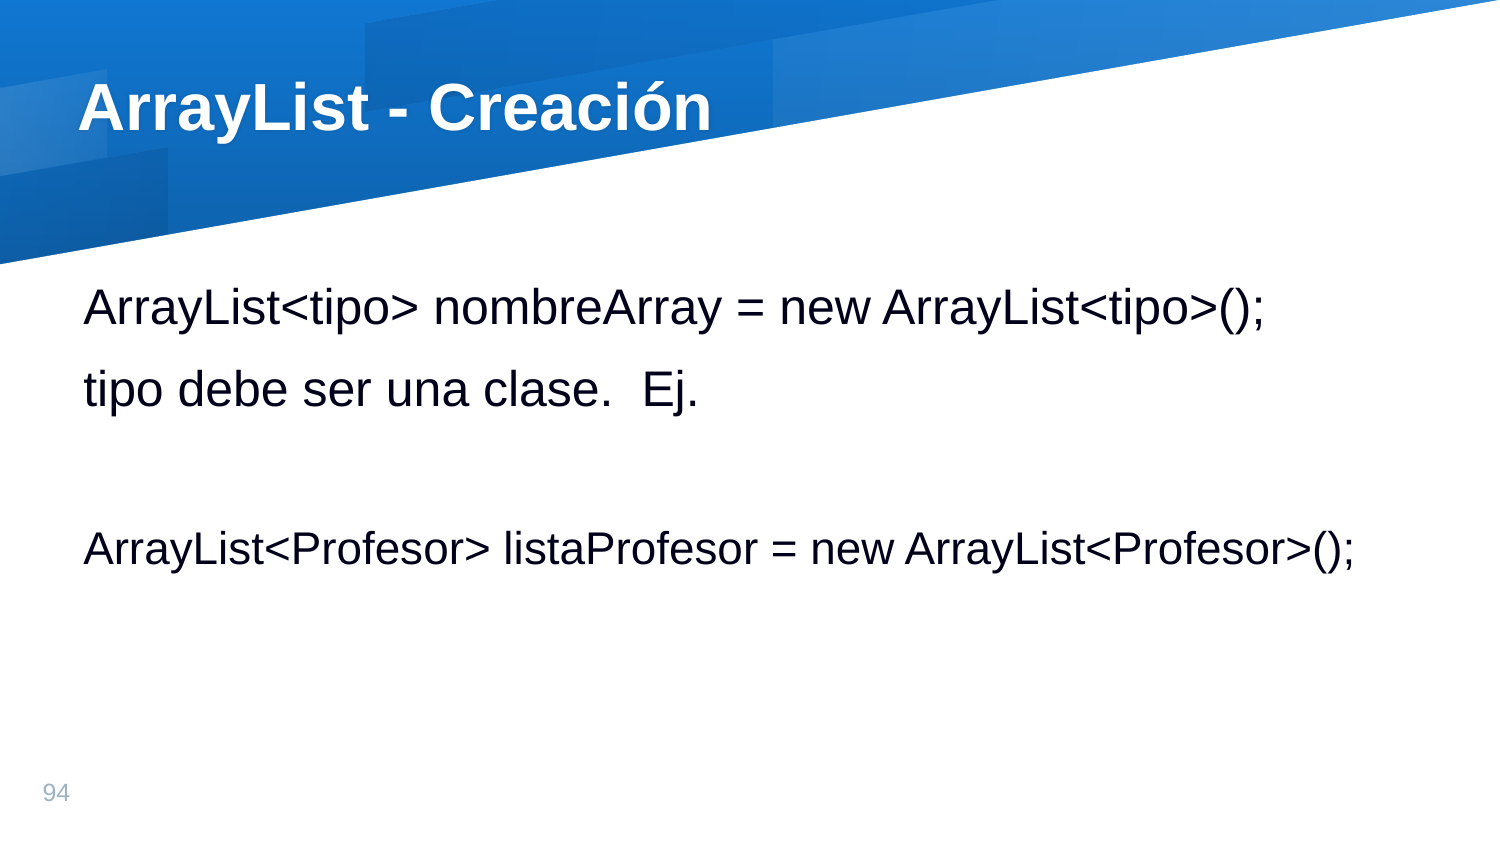

ArrayList - Creación
ArrayList<tipo> nombreArray = new ArrayList<tipo>();
tipo debe ser una clase.  Ej.

ArrayList<Profesor> listaProfesor = new ArrayList<Profesor>();
94